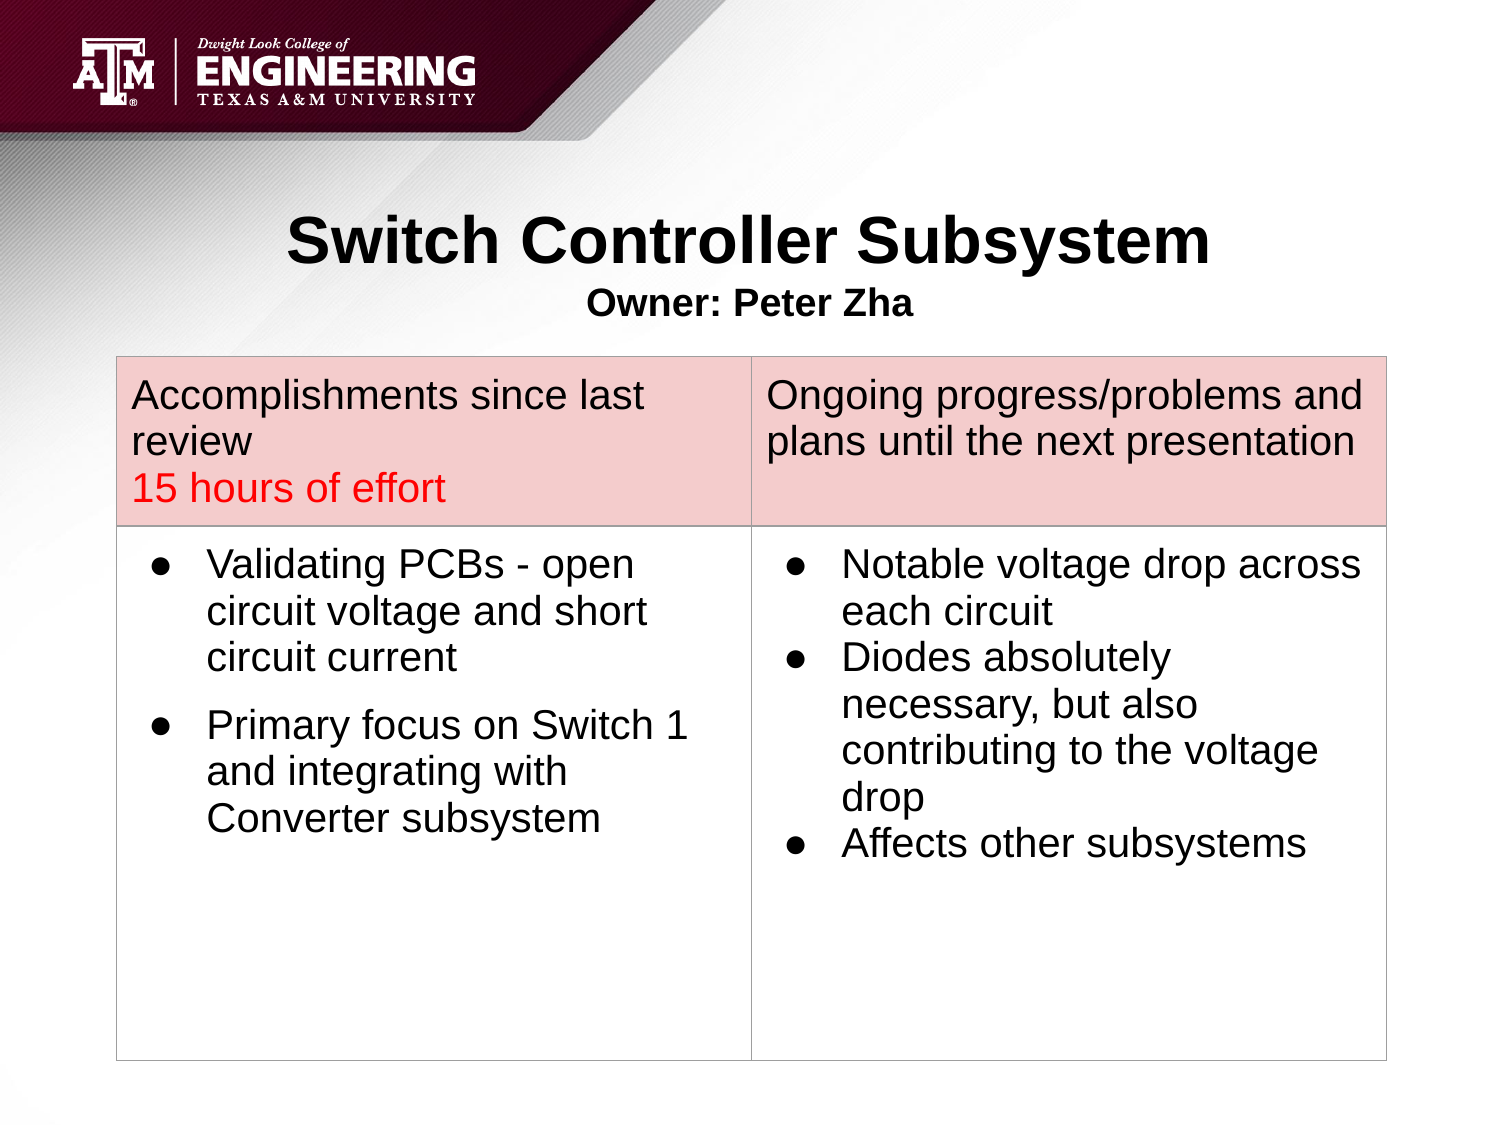

# Switch Controller Subsystem
Owner: Peter Zha
| Accomplishments since last review 15 hours of effort | Ongoing progress/problems and plans until the next presentation |
| --- | --- |
| Validating PCBs - open circuit voltage and short circuit current Primary focus on Switch 1 and integrating with Converter subsystem | Notable voltage drop across each circuit Diodes absolutely necessary, but also contributing to the voltage drop Affects other subsystems |